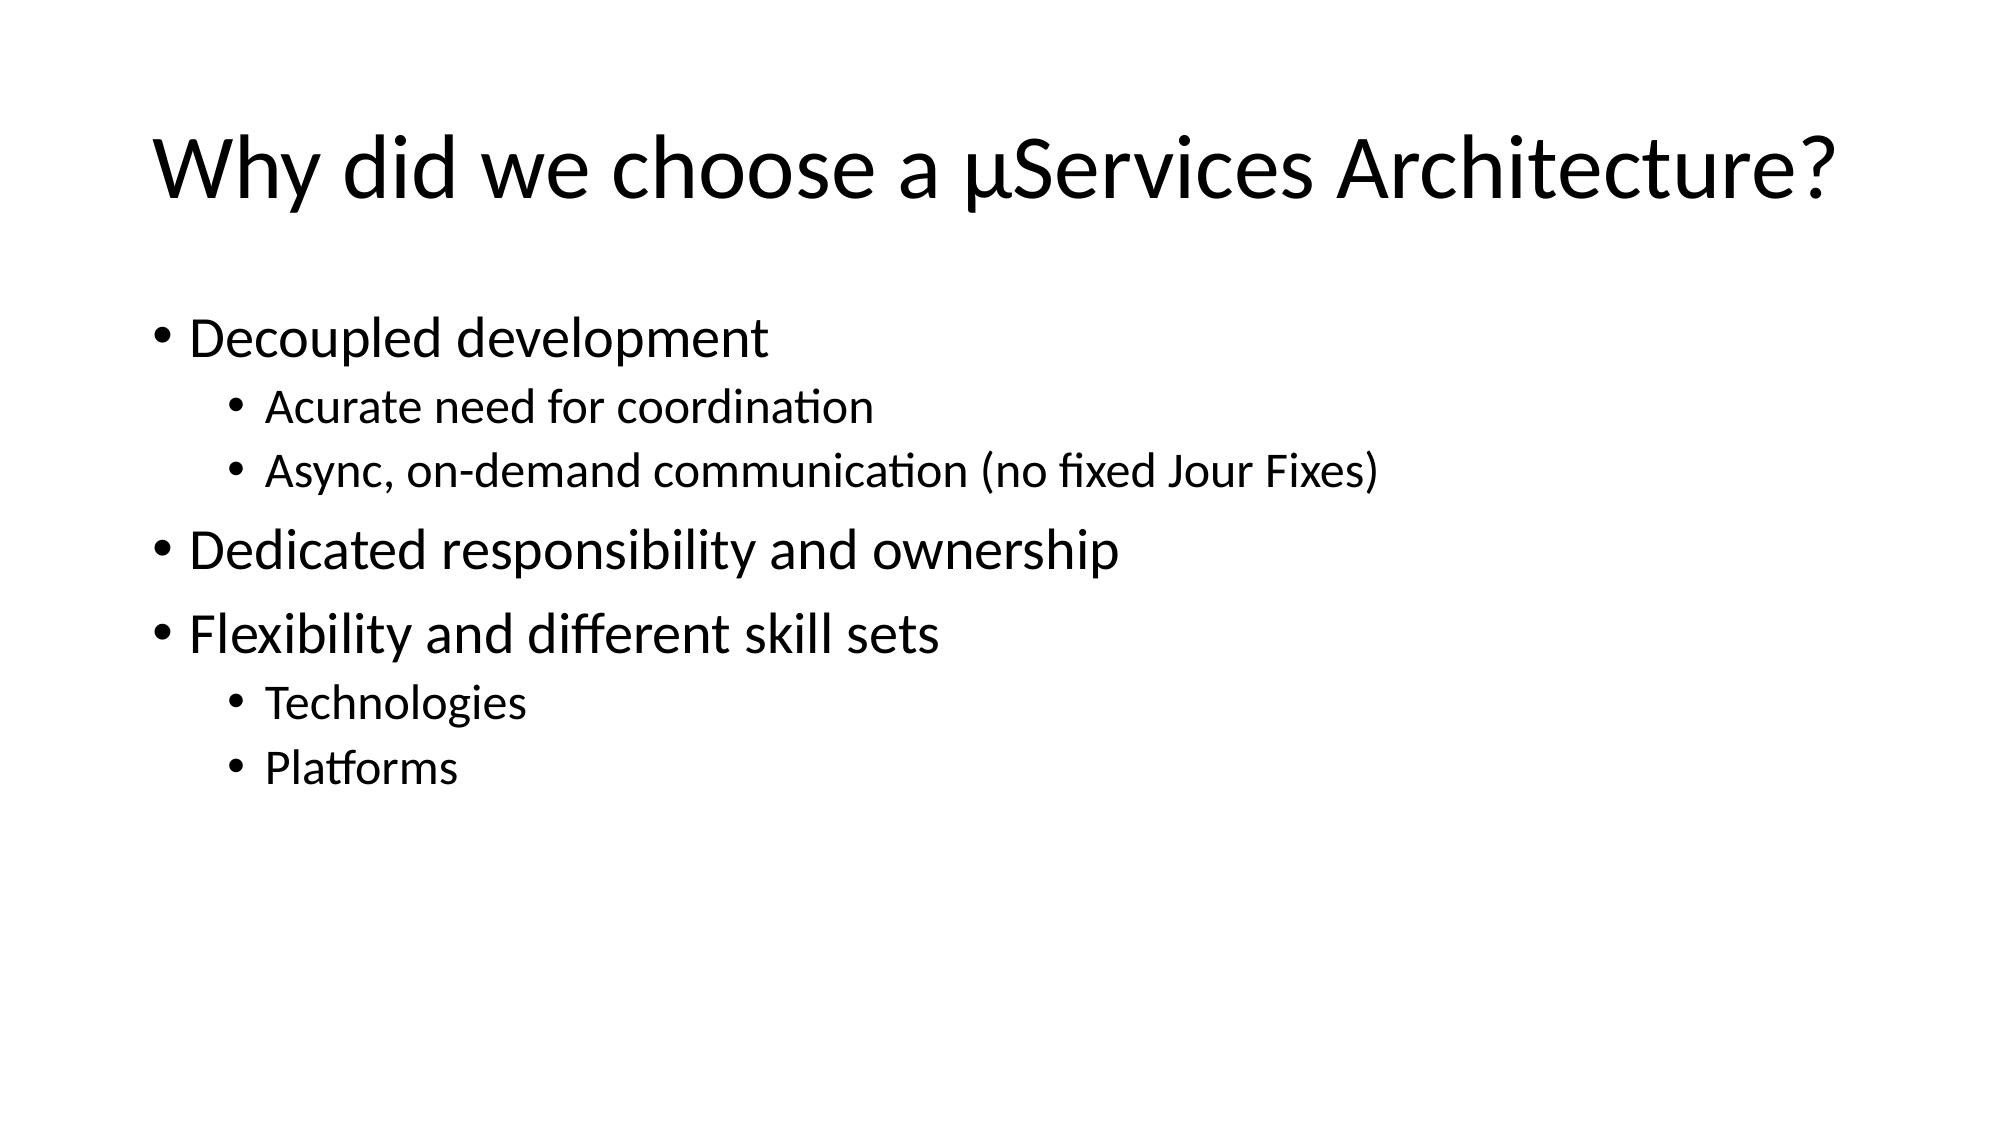

# Why did we choose a µServices Architecture?
Decoupled development
Acurate need for coordination
Async, on-demand communication (no fixed Jour Fixes)
Dedicated responsibility and ownership
Flexibility and different skill sets
Technologies
Platforms